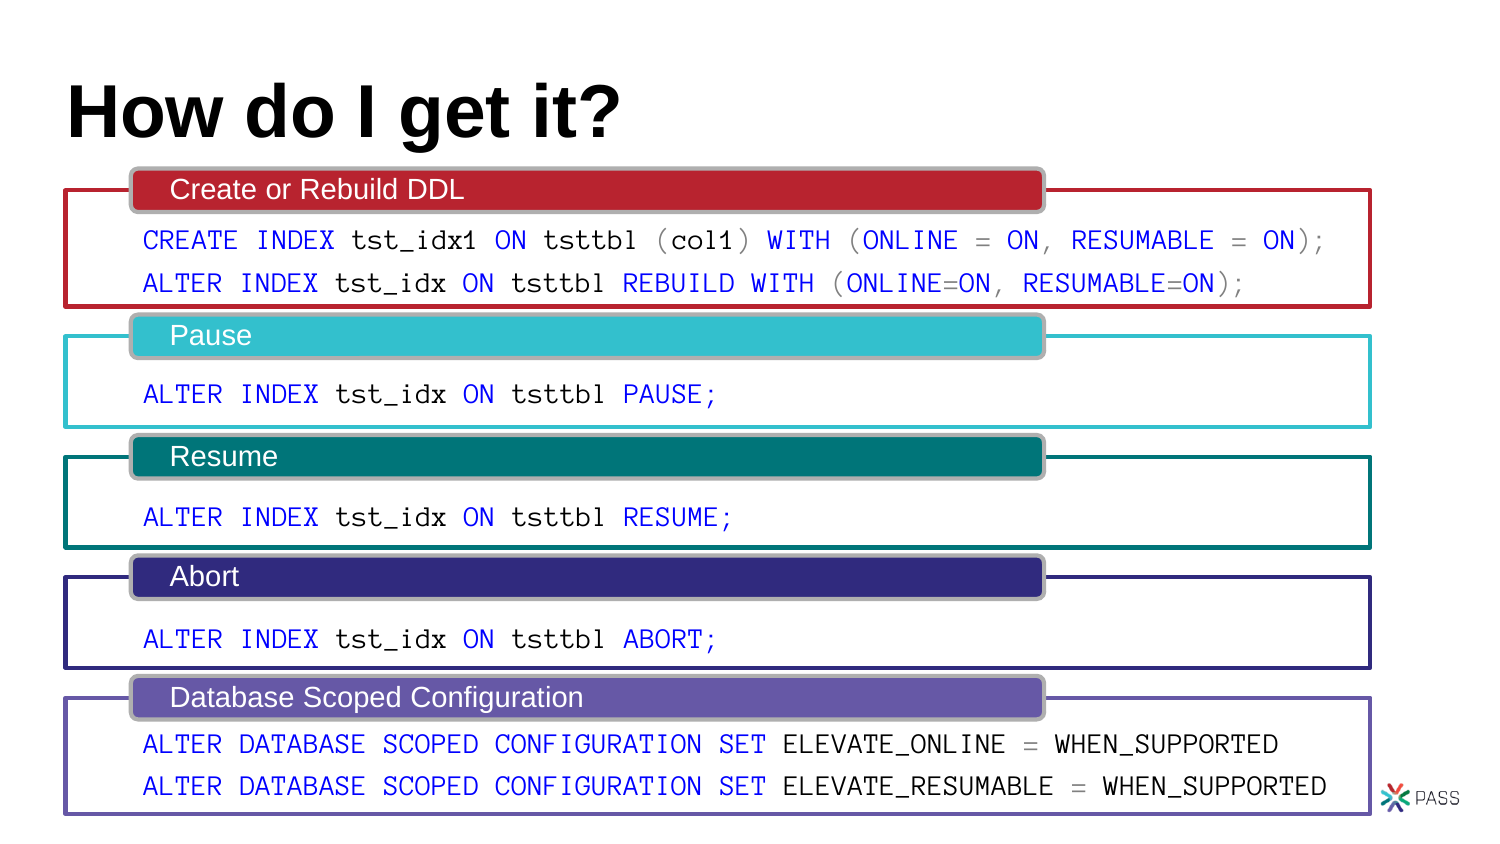

# How do I get it?

Create or Rebuild DDL

Pause

Resume

Abort

Database Scoped Configuration
CREATE INDEX tst_idx1 ON tsttbl (col1) WITH (ONLINE = ON, RESUMABLE = ON);
ALTER INDEX tst_idx ON tsttbl REBUILD WITH (ONLINE=ON, RESUMABLE=ON);
ALTER INDEX tst_idx ON tsttbl PAUSE;
ALTER INDEX tst_idx ON tsttbl RESUME;
ALTER INDEX tst_idx ON tsttbl ABORT;
ALTER DATABASE SCOPED CONFIGURATION SET ELEVATE_ONLINE = WHEN_SUPPORTED
ALTER DATABASE SCOPED CONFIGURATION SET ELEVATE_RESUMABLE = WHEN_SUPPORTED